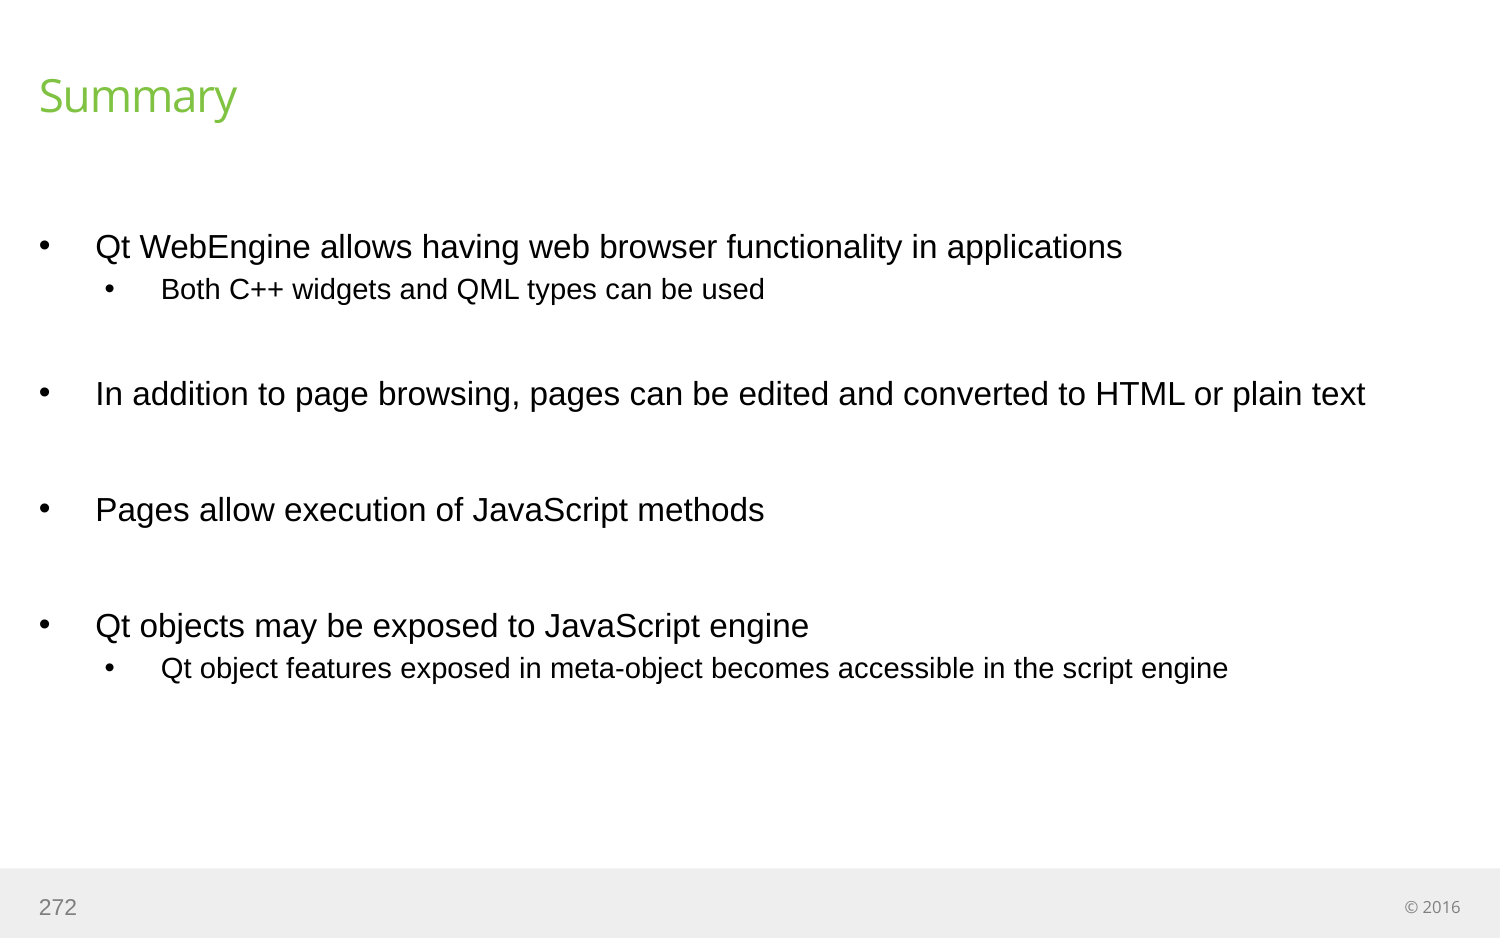

# Summary
Qt WebEngine allows having web browser functionality in applications
Both C++ widgets and QML types can be used

In addition to page browsing, pages can be edited and converted to HTML or plain text

Pages allow execution of JavaScript methods

Qt objects may be exposed to JavaScript engine
Qt object features exposed in meta-object becomes accessible in the script engine

272
© 2016